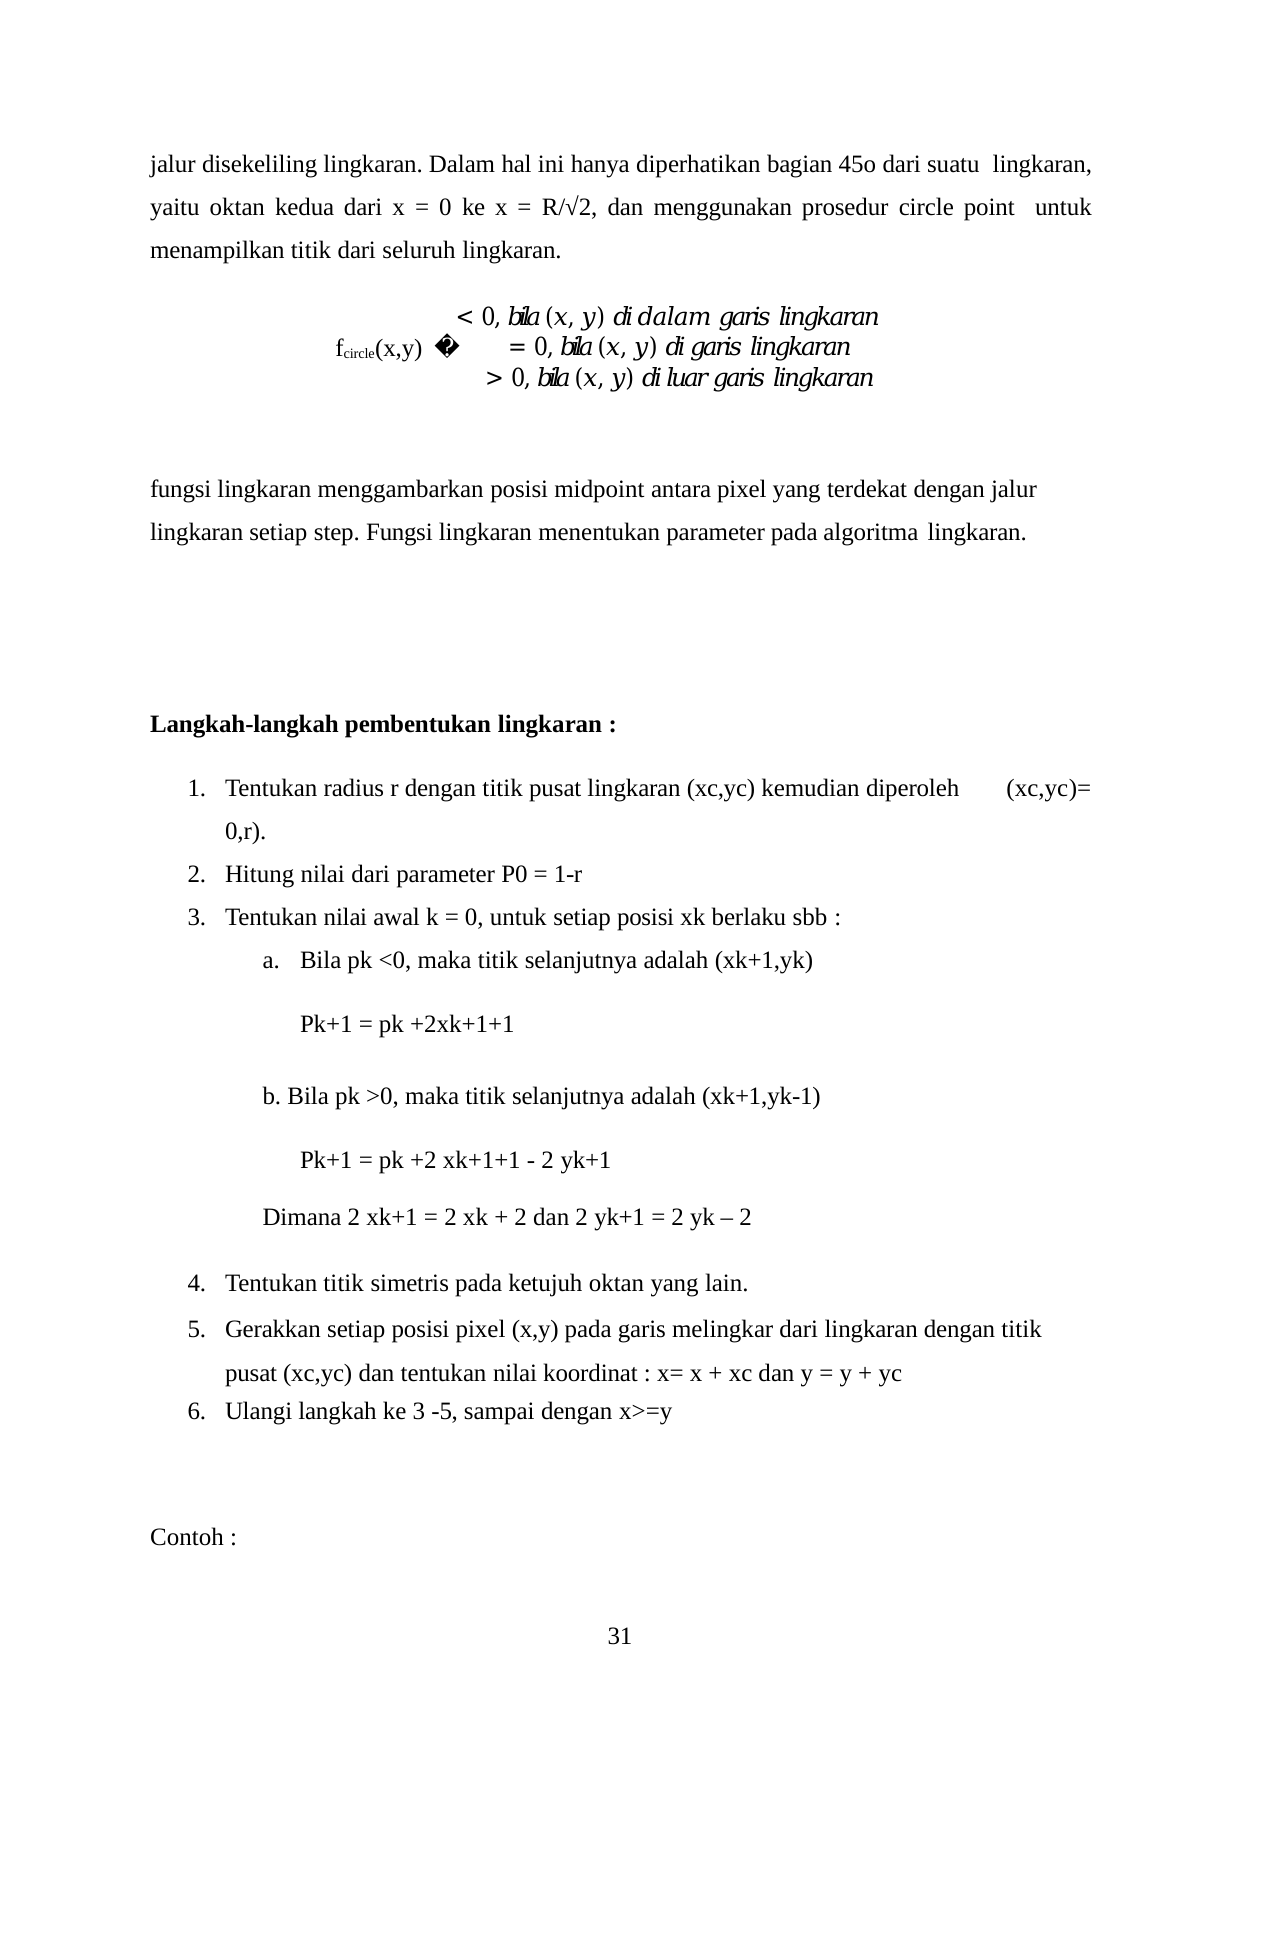

jalur disekeliling lingkaran. Dalam hal ini hanya diperhatikan bagian 45o dari suatu  lingkaran, yaitu oktan kedua dari x = 0 ke x = R/√2, dan menggunakan prosedur circle point  untuk menampilkan titik dari seluruh lingkaran.

< 0, 𝑏𝑖𝑙𝑎 (𝑥, 𝑦) 𝑑𝑖 𝑑𝑎𝑙𝑎𝑚 𝑔𝑎𝑟𝑖𝑠 𝑙𝑖𝑛𝑔𝑘𝑎𝑟𝑎𝑛
= 0, 𝑏𝑖𝑙𝑎 (𝑥, 𝑦) 𝑑𝑖 𝑔𝑎𝑟𝑖𝑠 𝑙𝑖𝑛𝑔𝑘𝑎𝑟𝑎𝑛
> 0, 𝑏𝑖𝑙𝑎 (𝑥, 𝑦) 𝑑𝑖 𝑙𝑢𝑎𝑟 𝑔𝑎𝑟𝑖𝑠 𝑙𝑖𝑛𝑔𝑘𝑎𝑟𝑎𝑛
fcircle(x,y) �
fungsi lingkaran menggambarkan posisi midpoint antara pixel yang terdekat dengan jalur  lingkaran setiap step. Fungsi lingkaran menentukan parameter pada algoritma lingkaran.
Langkah-langkah pembentukan lingkaran :
Tentukan radius r dengan titik pusat lingkaran (xc,yc) kemudian diperoleh  0,r).
Hitung nilai dari parameter P0 = 1-r
Tentukan nilai awal k = 0, untuk setiap posisi xk berlaku sbb :
Bila pk <0, maka titik selanjutnya adalah (xk+1,yk)
(xc,yc)=
Pk+1 = pk +2xk+1+1
b. Bila pk >0, maka titik selanjutnya adalah (xk+1,yk-1)  Pk+1 = pk +2 xk+1+1 - 2 yk+1

Dimana 2 xk+1 = 2 xk + 2 dan 2 yk+1 = 2 yk – 2

Tentukan titik simetris pada ketujuh oktan yang lain.
Gerakkan setiap posisi pixel (x,y) pada garis melingkar dari lingkaran dengan titik  pusat (xc,yc) dan tentukan nilai koordinat : x= x + xc dan y = y + yc
Ulangi langkah ke 3 -5, sampai dengan x>=y
Contoh :
31